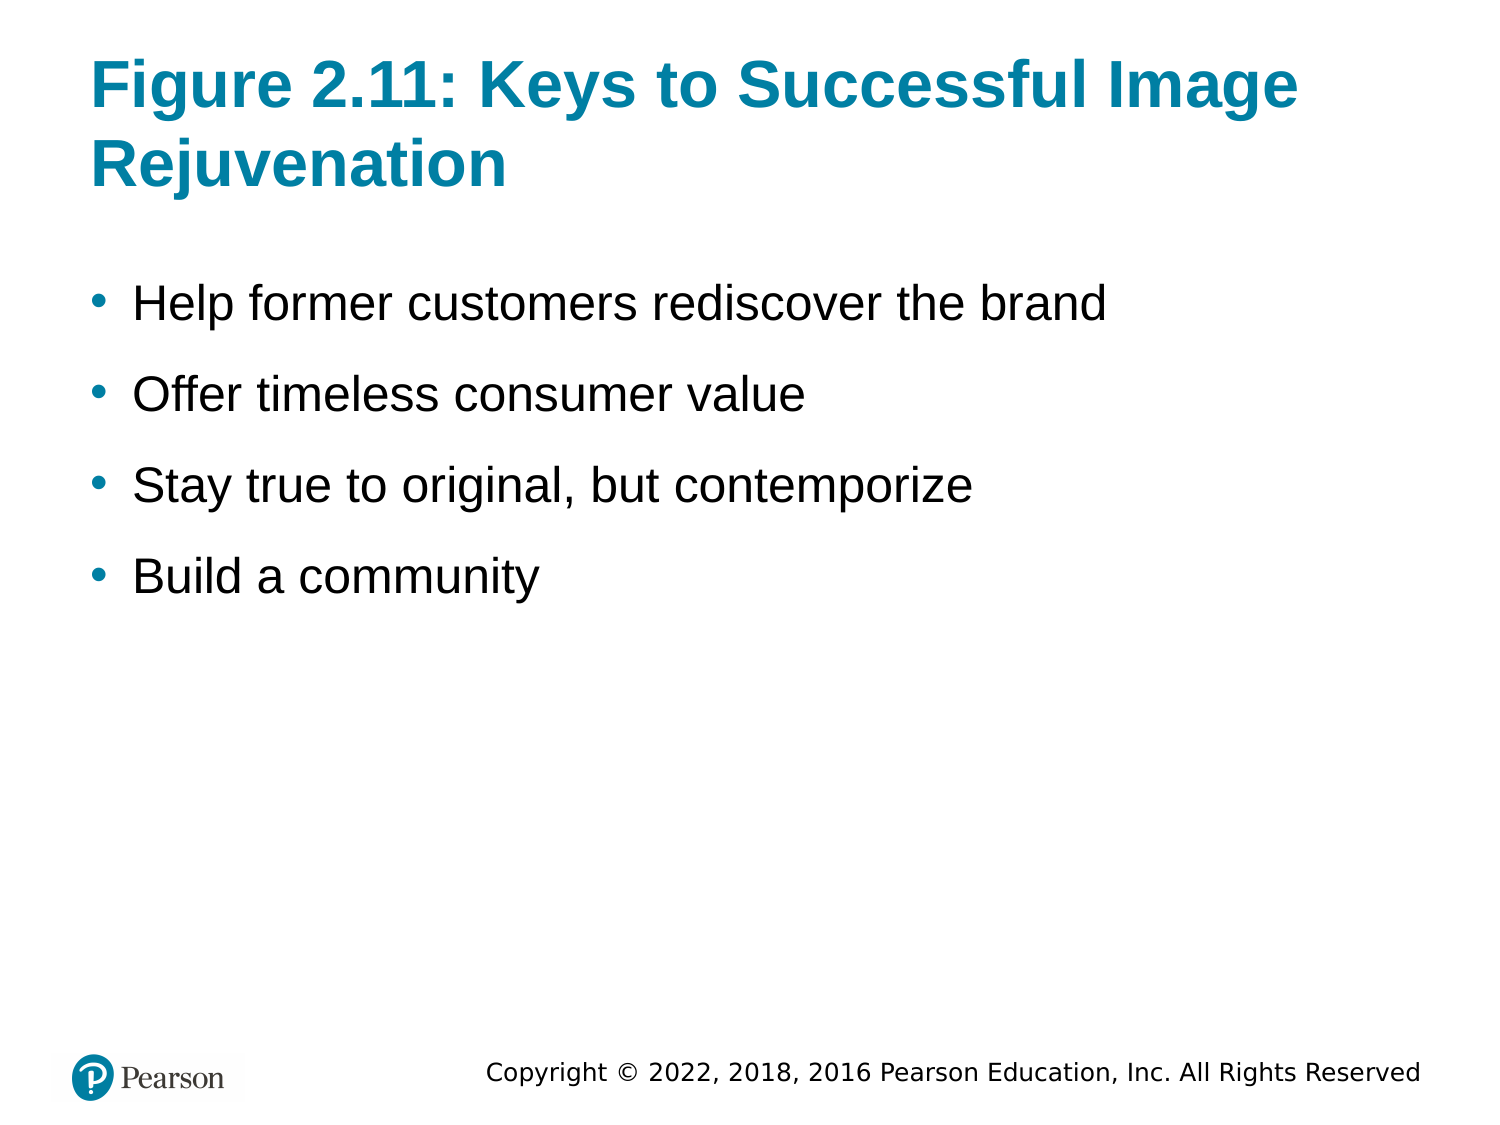

# Figure 2.11: Keys to Successful Image Rejuvenation
Help former customers rediscover the brand
Offer timeless consumer value
Stay true to original, but contemporize
Build a community